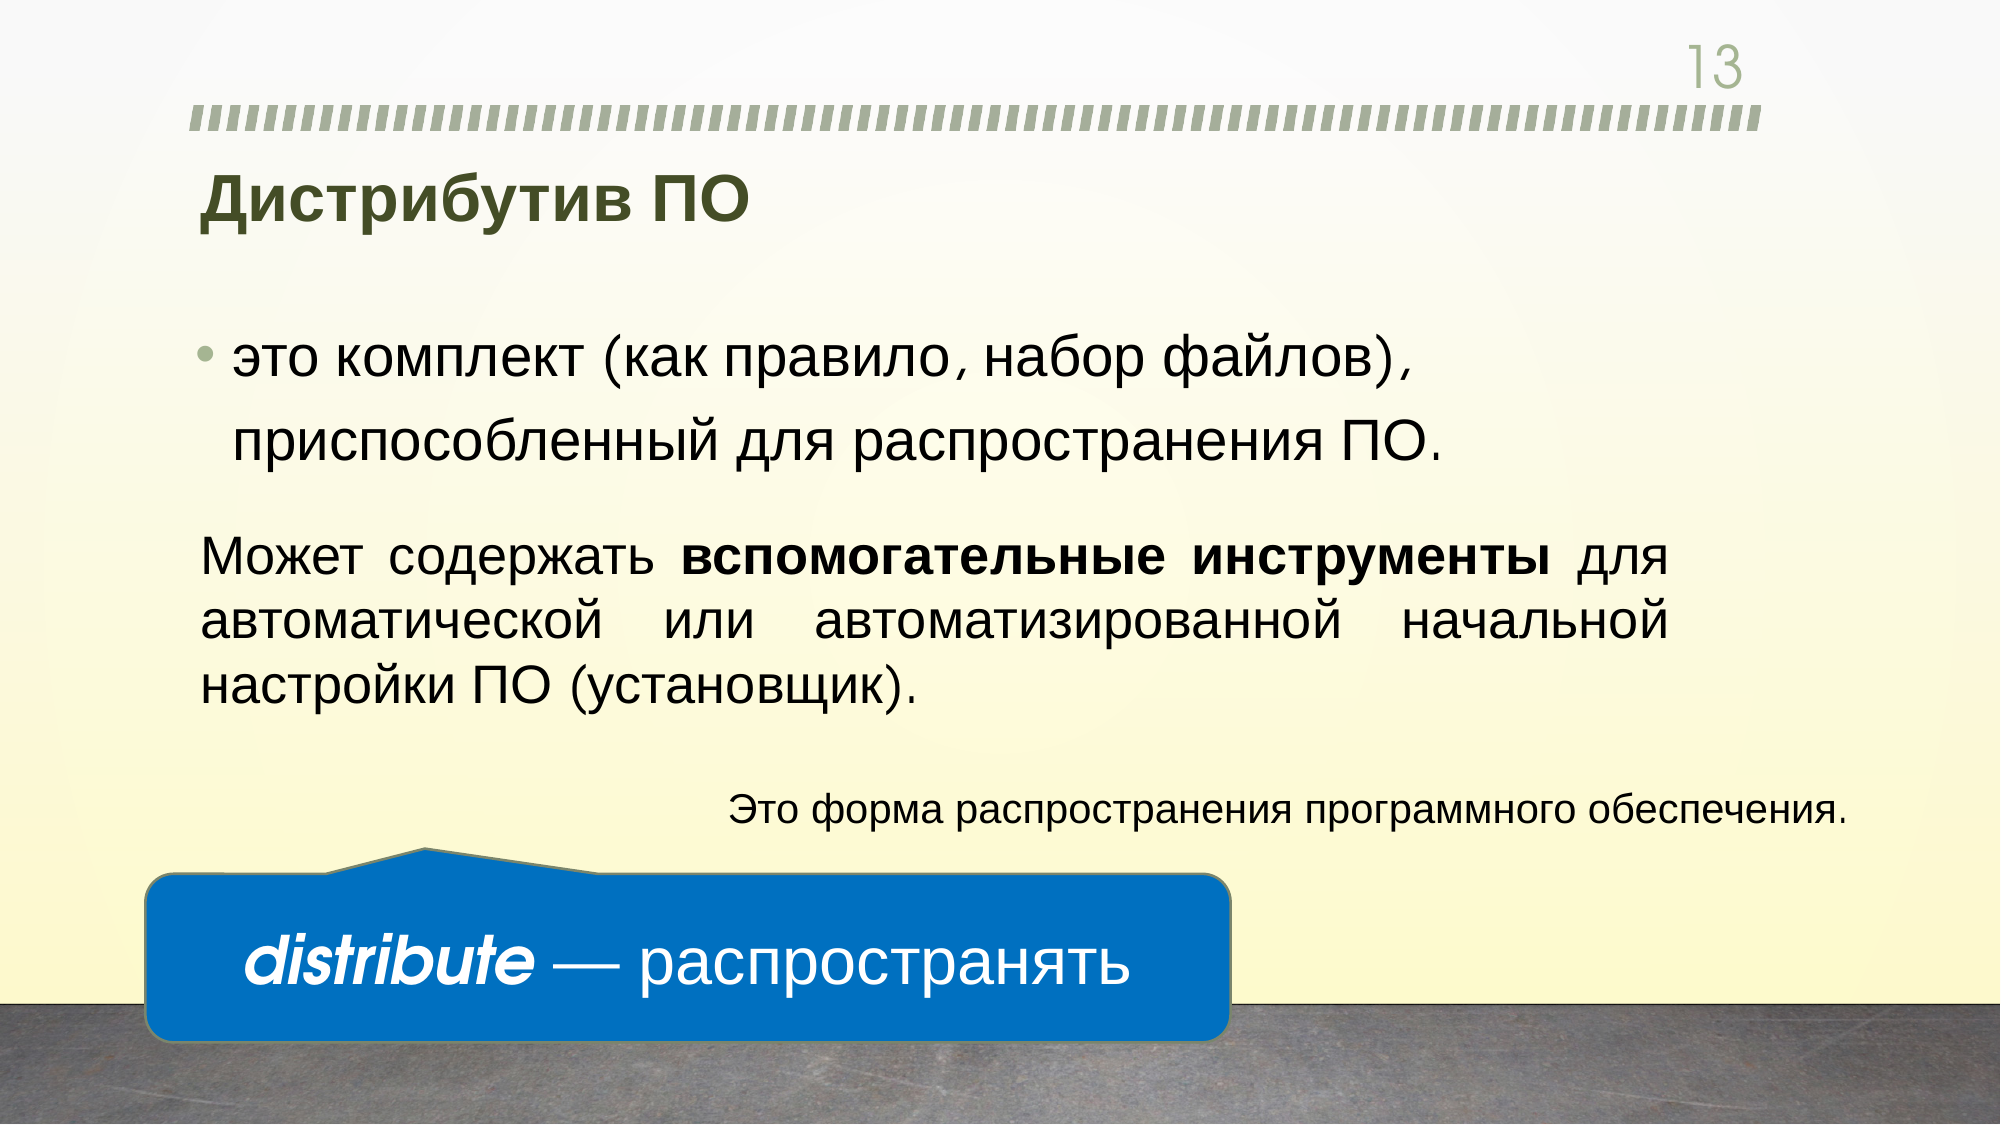

13
# Дистрибутив ПО
это комплект (как правило, набор файлов), приспособленный для распространения ПО.

Может содержать вспомогательные инструменты для автоматической или автоматизированной начальной настройки ПО (установщик).
Это форма распространения программного обеспечения.

distribute — распространять